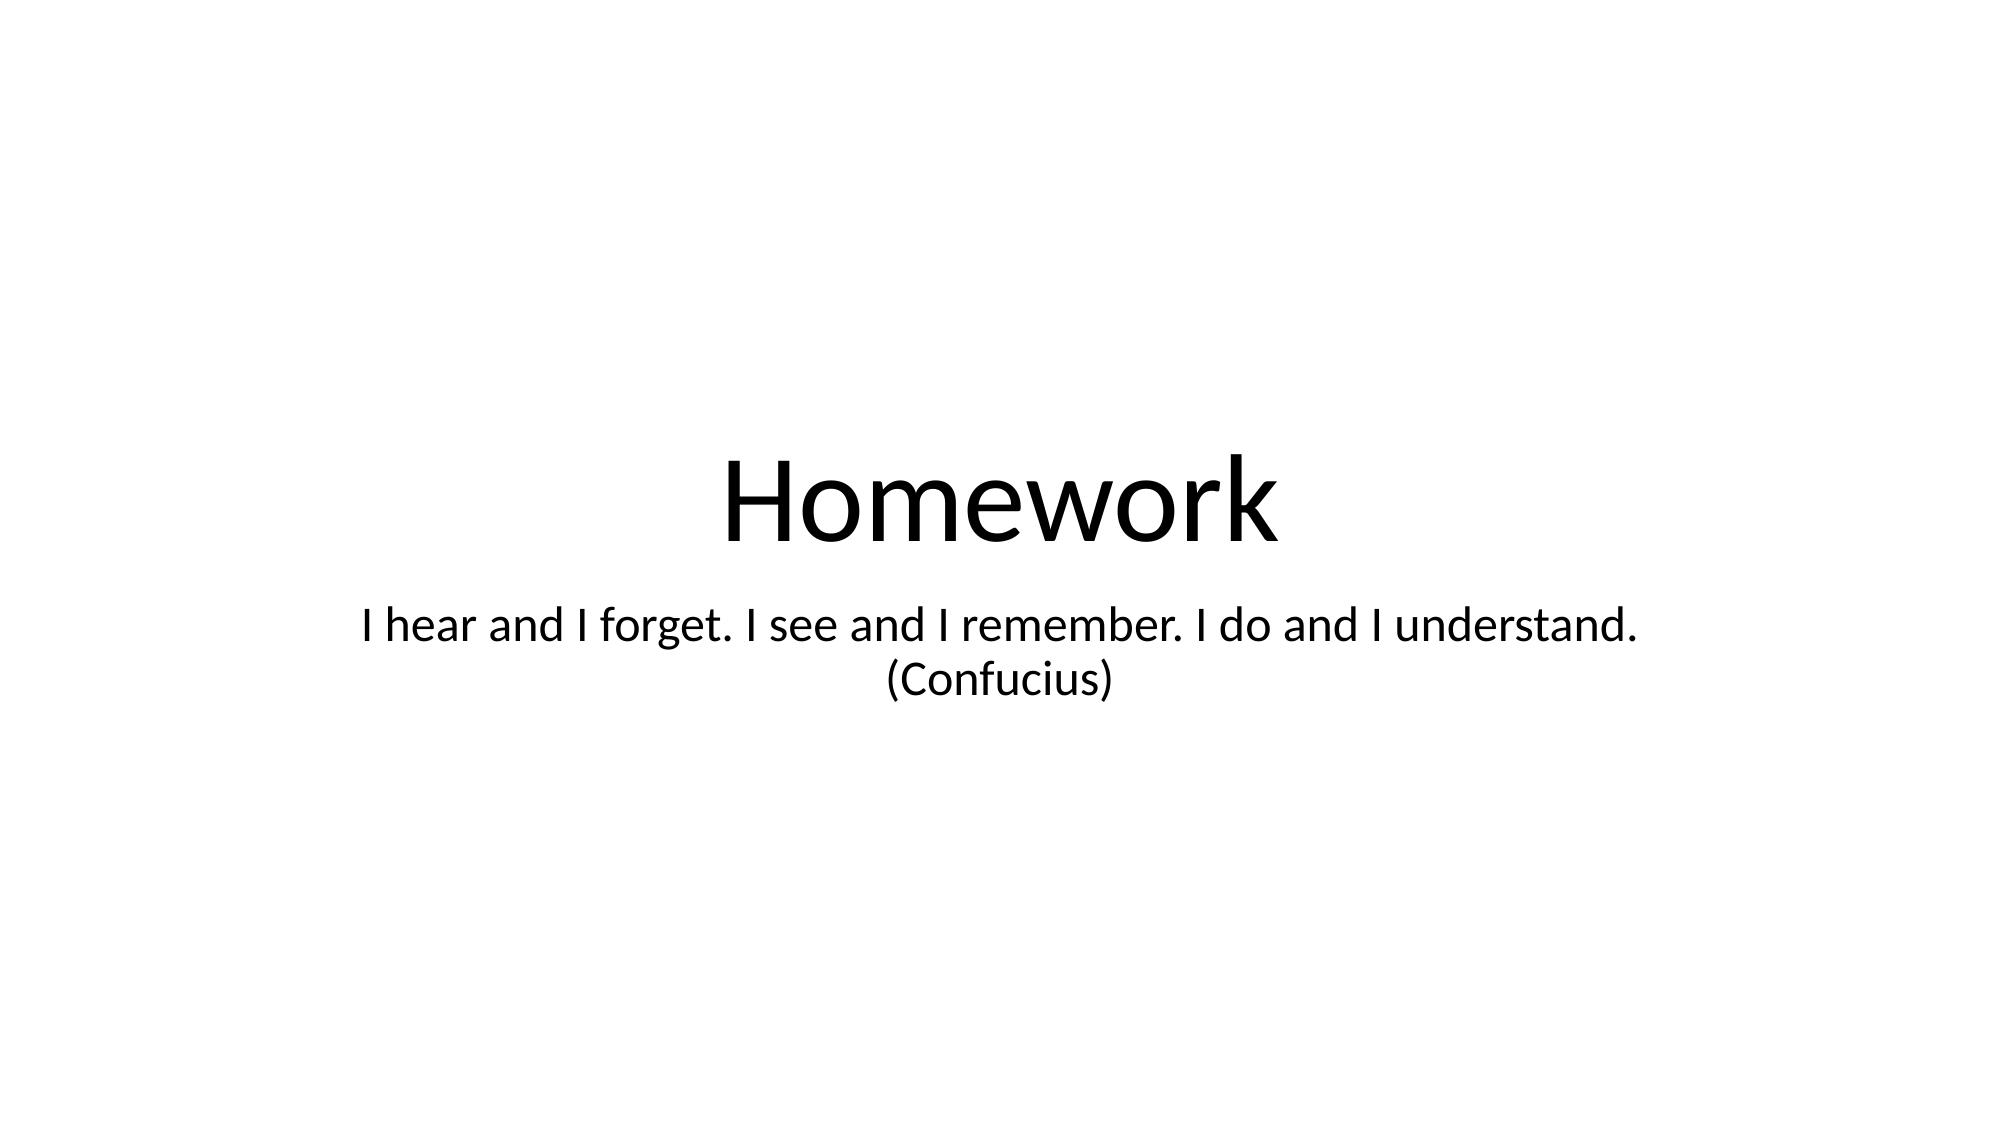

# Homework
I hear and I forget. I see and I remember. I do and I understand. (Confucius)